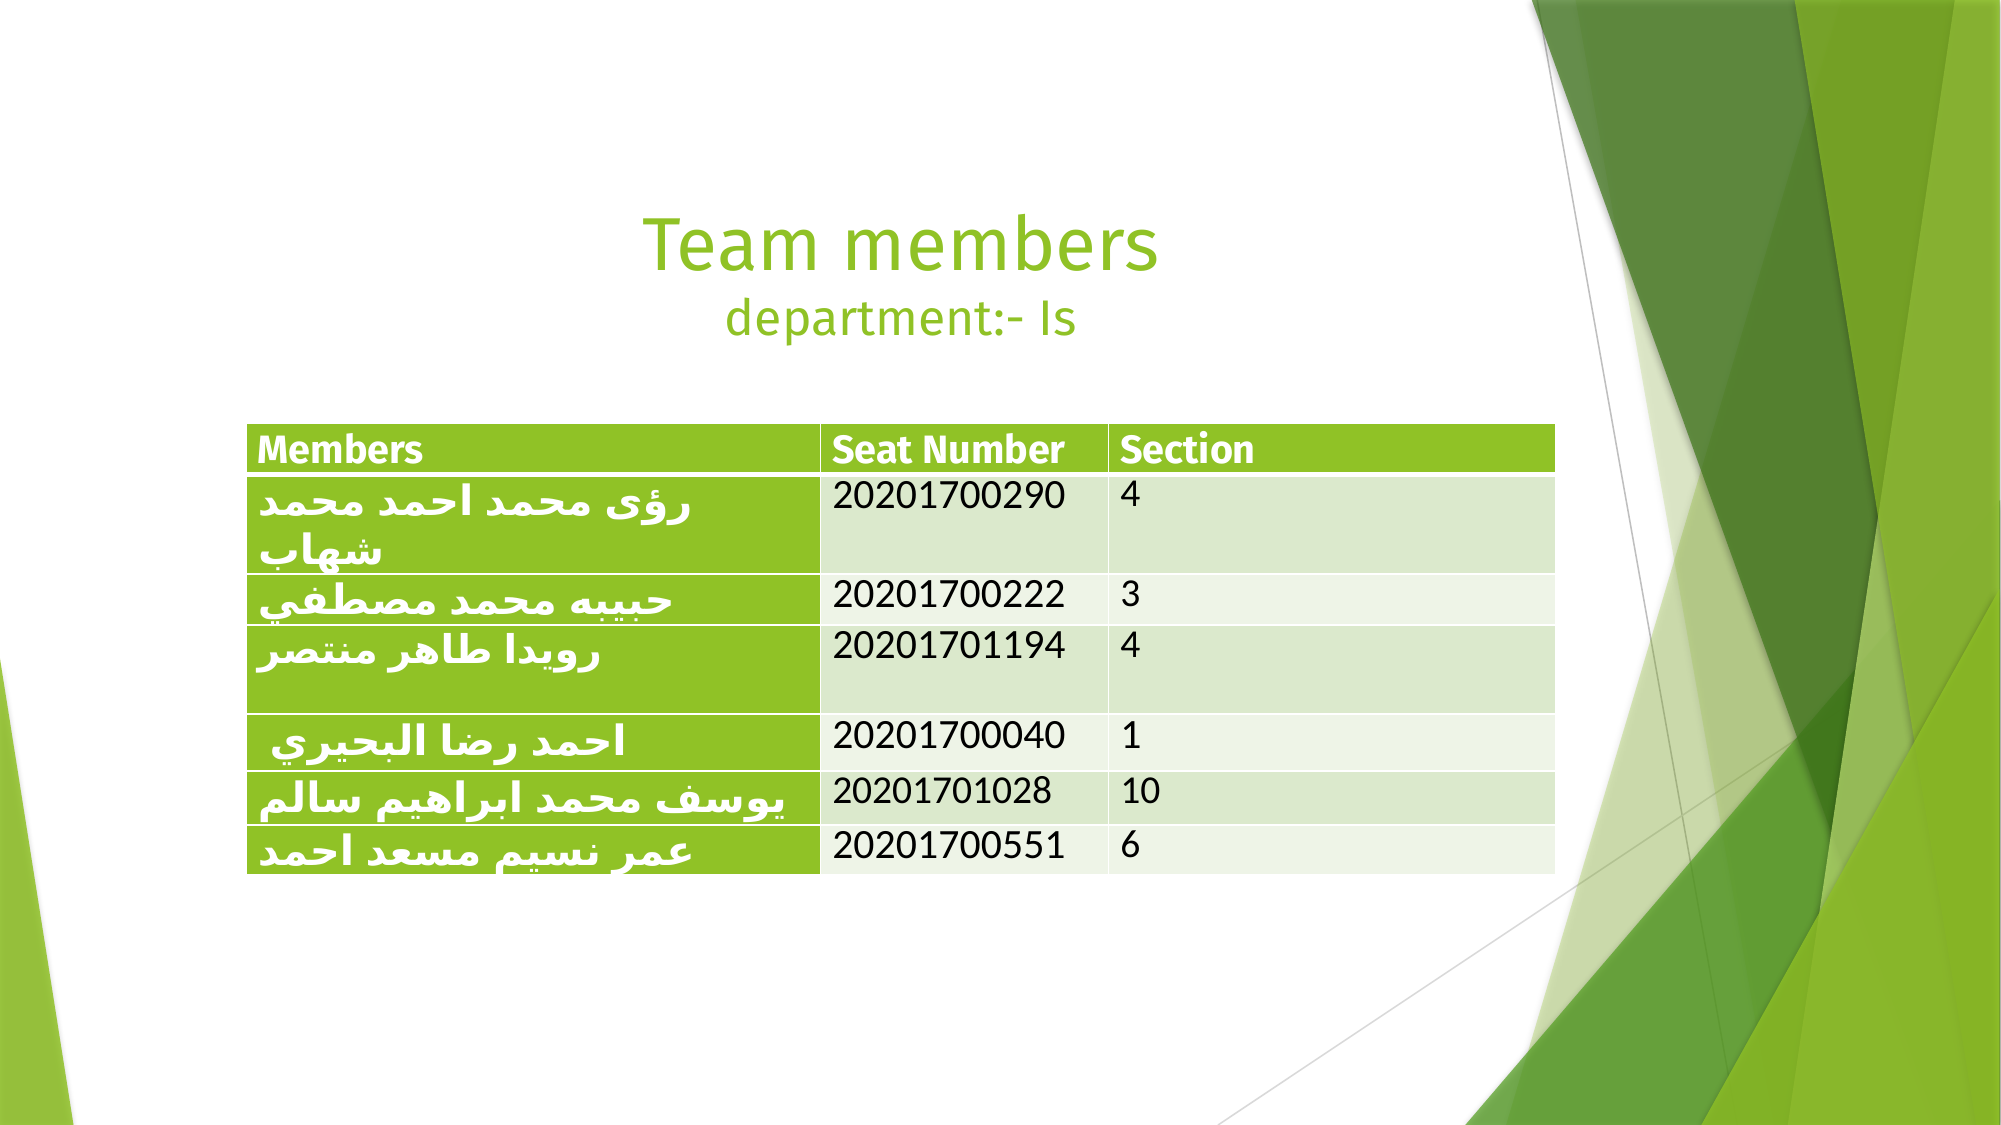

# Team members department:- Is
| Members | Seat Number | Section |
| --- | --- | --- |
| رؤى محمد احمد محمد شهاب | 20201700290 | 4 |
| حبيبه محمد مصطفي | 20201700222 | 3 |
| رويدا طاهر منتصر | 20201701194 | 4 |
| احمد رضا البحيري | 20201700040 | 1 |
| يوسف محمد ابراهيم سالم | 20201701028 | 10 |
| عمر نسيم مسعد احمد | 20201700551 | 6 |